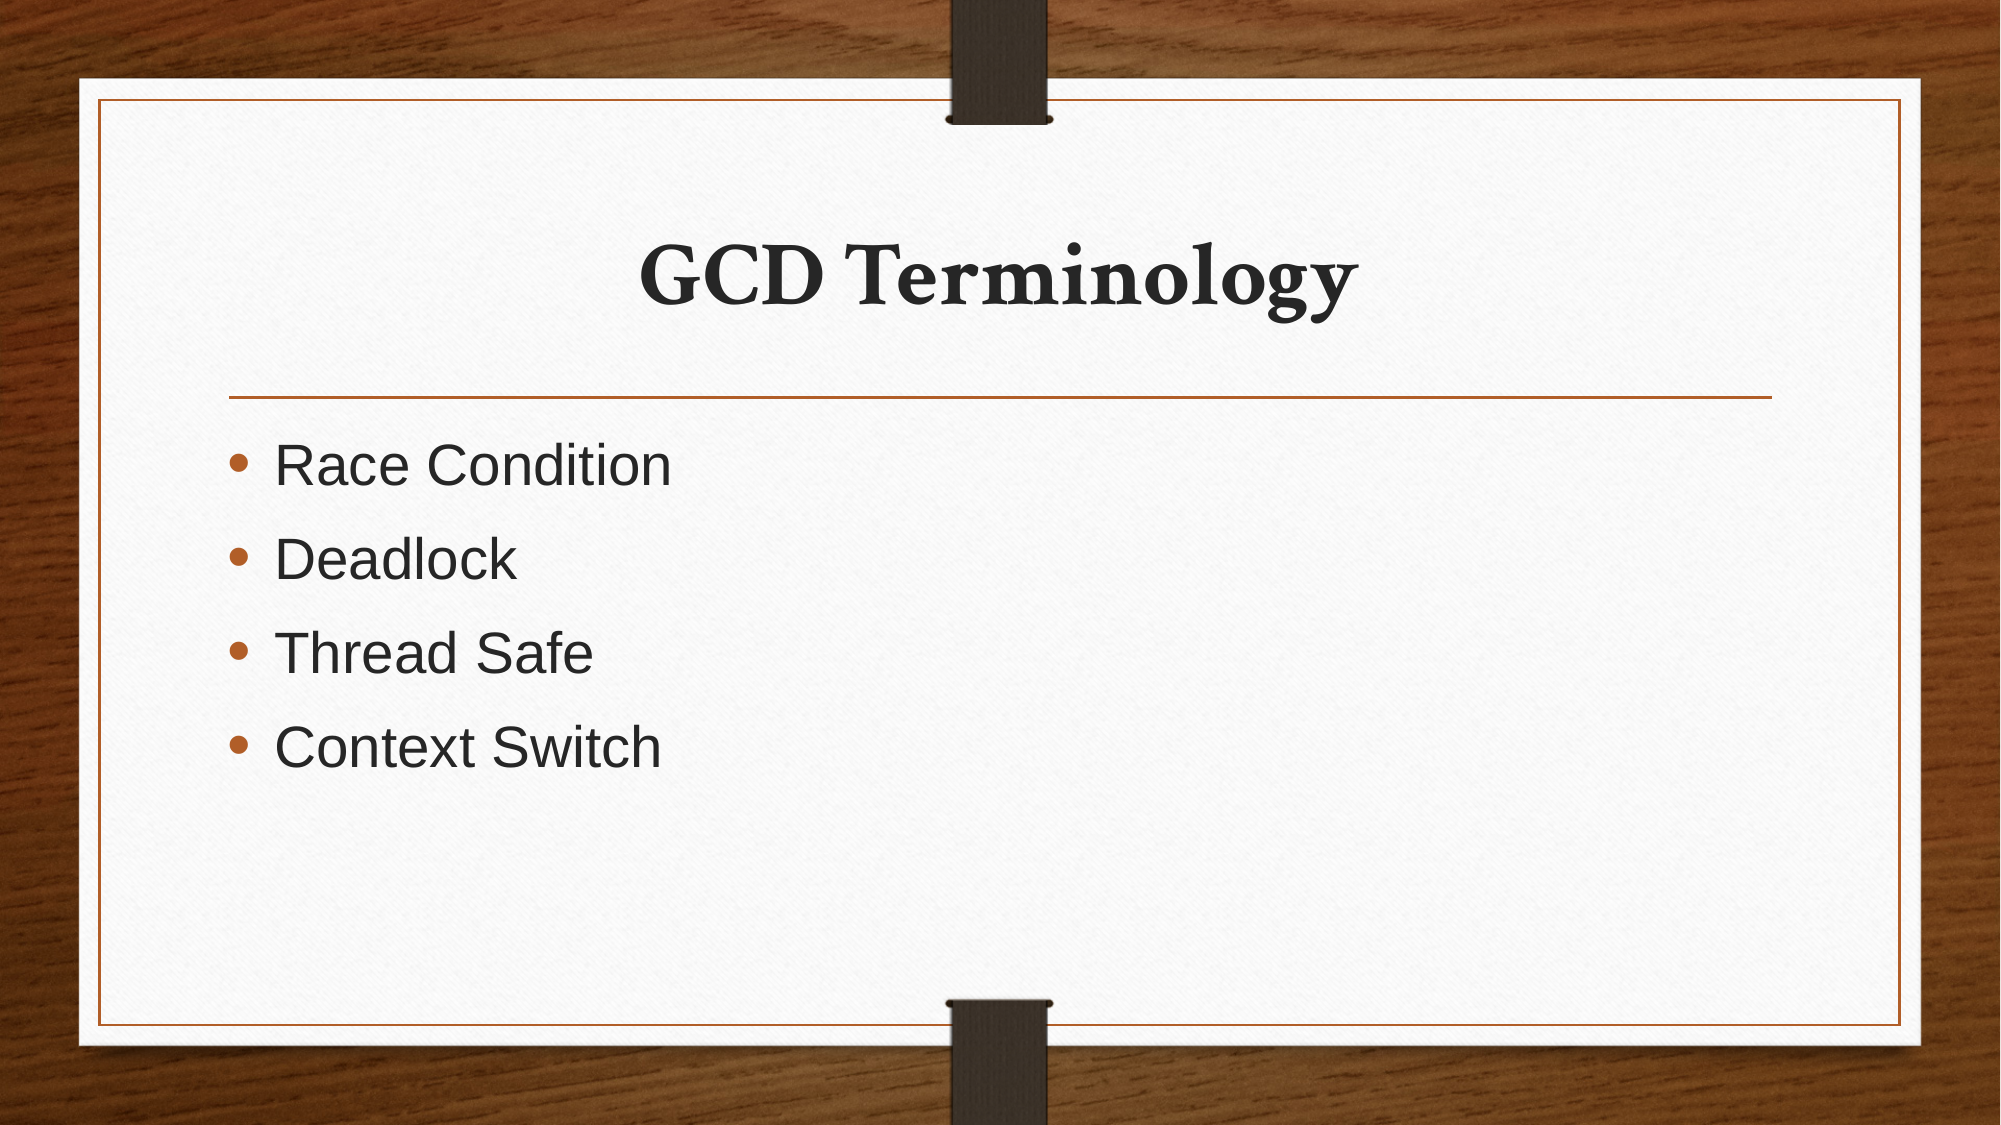

# GCD Terminology
Race Condition
Deadlock
Thread Safe
Context Switch